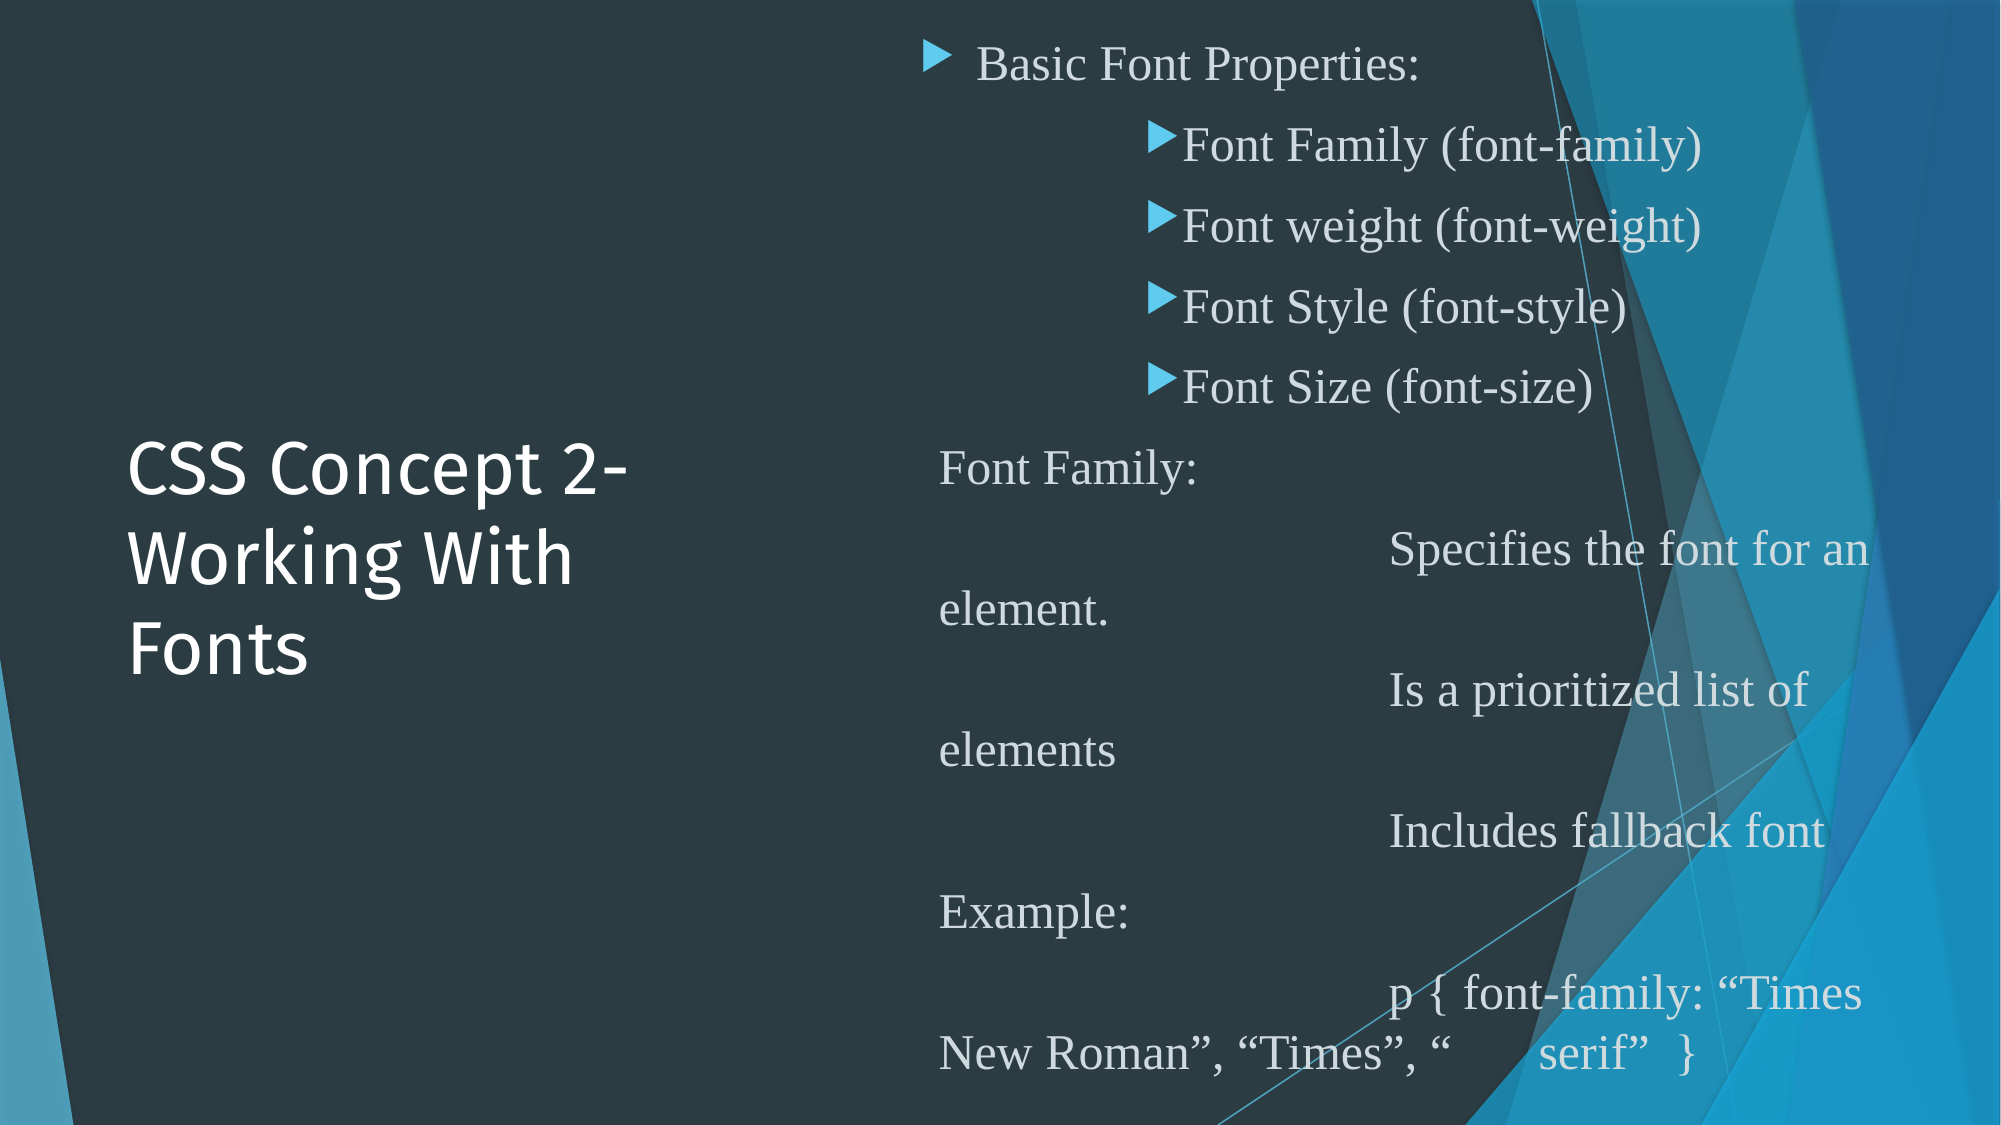

# CSS Concept 2- Working With Fonts
Basic Font Properties:
Font Family (font-family)
Font weight (font-weight)
Font Style (font-style)
Font Size (font-size)
Font Family:
			Specifies the font for an element.
			Is a prioritized list of elements
			Includes fallback font
Example:
			p { font-family: “Times New Roman”, “Times”, “	serif”  }